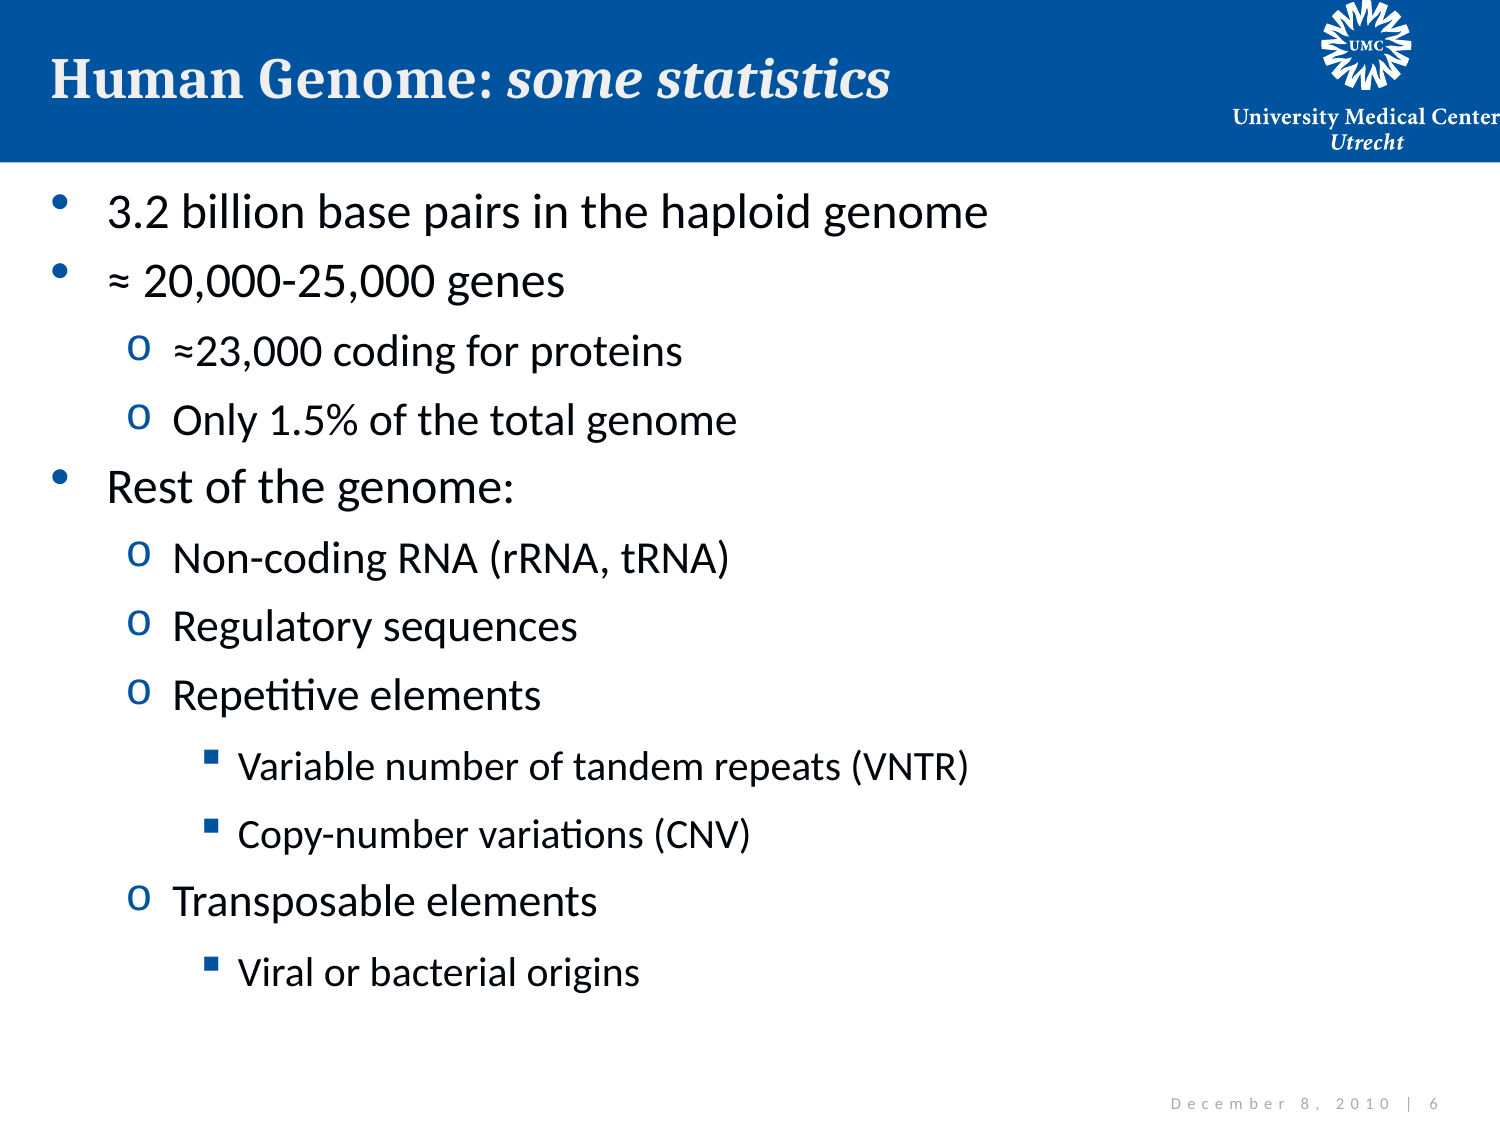

# Human Genome: some statistics
3.2 billion base pairs in the haploid genome
≈ 20,000-25,000 genes
≈23,000 coding for proteins
Only 1.5% of the total genome
Rest of the genome:
Non-coding RNA (rRNA, tRNA)
Regulatory sequences
Repetitive elements
Variable number of tandem repeats (VNTR)
Copy-number variations (CNV)
Transposable elements
Viral or bacterial origins

December 8, 2010 | 6